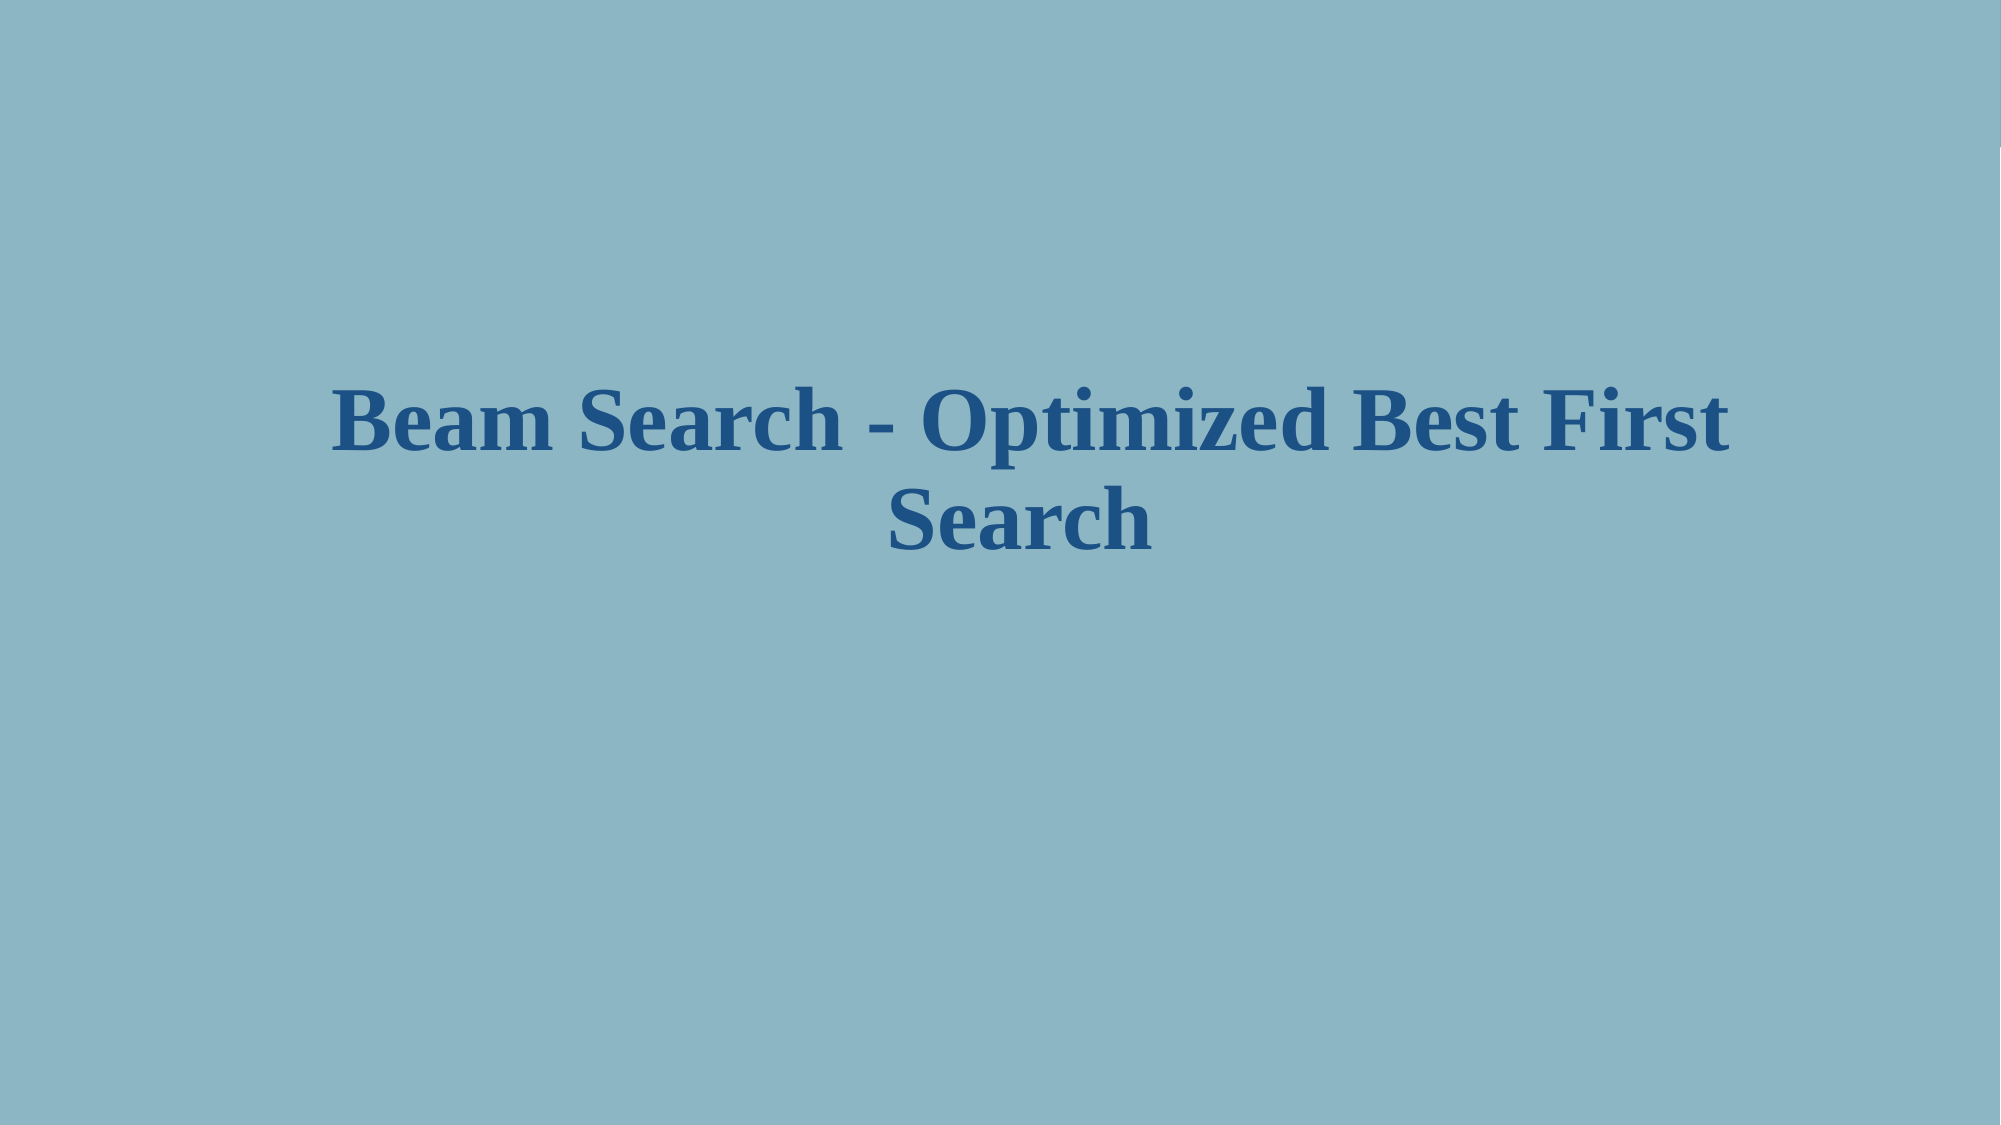

# Beam Search - Optimized Best First Search